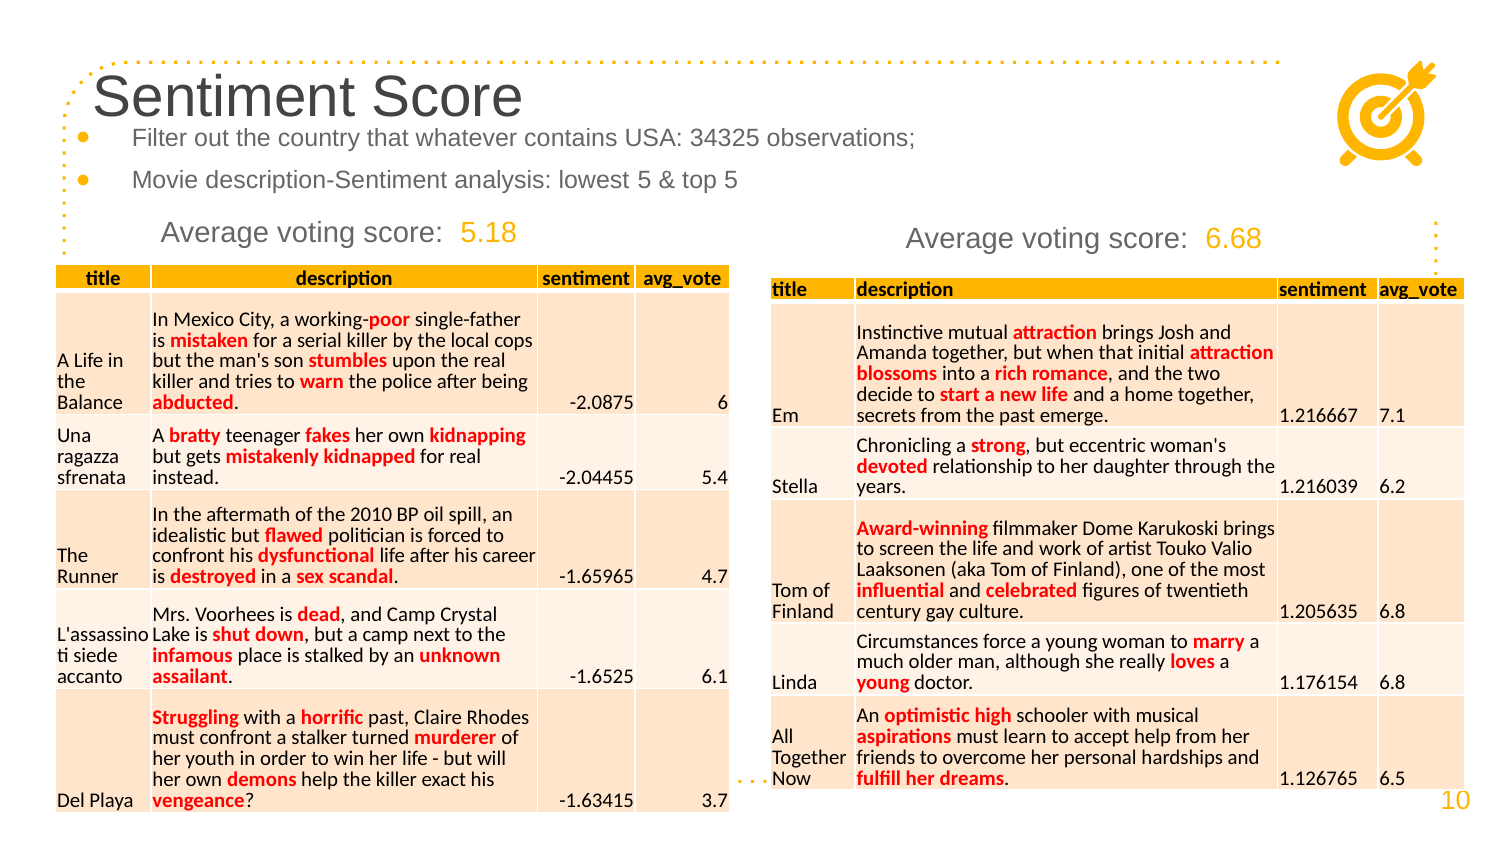

# Sentiment Score

Filter out the country that whatever contains USA: 34325 observations;
Movie description-Sentiment analysis: lowest 5 & top 5
Average voting score:  5.18

Average voting score:  6.68

| title | description | sentiment | avg\_vote |
| --- | --- | --- | --- |
| A Life in the Balance | In Mexico City, a working-poor single-father is mistaken for a serial killer by the local cops but the man's son stumbles upon the real killer and tries to warn the police after being abducted. | -2.0875 | 6 |
| Una ragazza sfrenata | A bratty teenager fakes her own kidnapping but gets mistakenly kidnapped for real instead. | -2.04455 | 5.4 |
| The Runner | In the aftermath of the 2010 BP oil spill, an idealistic but flawed politician is forced to confront his dysfunctional life after his career is destroyed in a sex scandal. | -1.65965 | 4.7 |
| L'assassino ti siede accanto | Mrs. Voorhees is dead, and Camp Crystal Lake is shut down, but a camp next to the infamous place is stalked by an unknown assailant. | -1.6525 | 6.1 |
| Del Playa | Struggling with a horrific past, Claire Rhodes must confront a stalker turned murderer of her youth in order to win her life - but will her own demons help the killer exact his vengeance? | -1.63415 | 3.7 |
| title | description | sentiment | avg\_vote |
| --- | --- | --- | --- |
| Em | Instinctive mutual attraction brings Josh and Amanda together, but when that initial attraction blossoms into a rich romance, and the two decide to start a new life and a home together, secrets from the past emerge. | 1.216667 | 7.1 |
| Stella | Chronicling a strong, but eccentric woman's devoted relationship to her daughter through the years. | 1.216039 | 6.2 |
| Tom of Finland | Award-winning filmmaker Dome Karukoski brings to screen the life and work of artist Touko Valio Laaksonen (aka Tom of Finland), one of the most influential and celebrated figures of twentieth century gay culture. | 1.205635 | 6.8 |
| Linda | Circumstances force a young woman to marry a much older man, although she really loves a young doctor. | 1.176154 | 6.8 |
| All Together Now | An optimistic high schooler with musical aspirations must learn to accept help from her friends to overcome her personal hardships and fulfill her dreams. | 1.126765 | 6.5 |
10